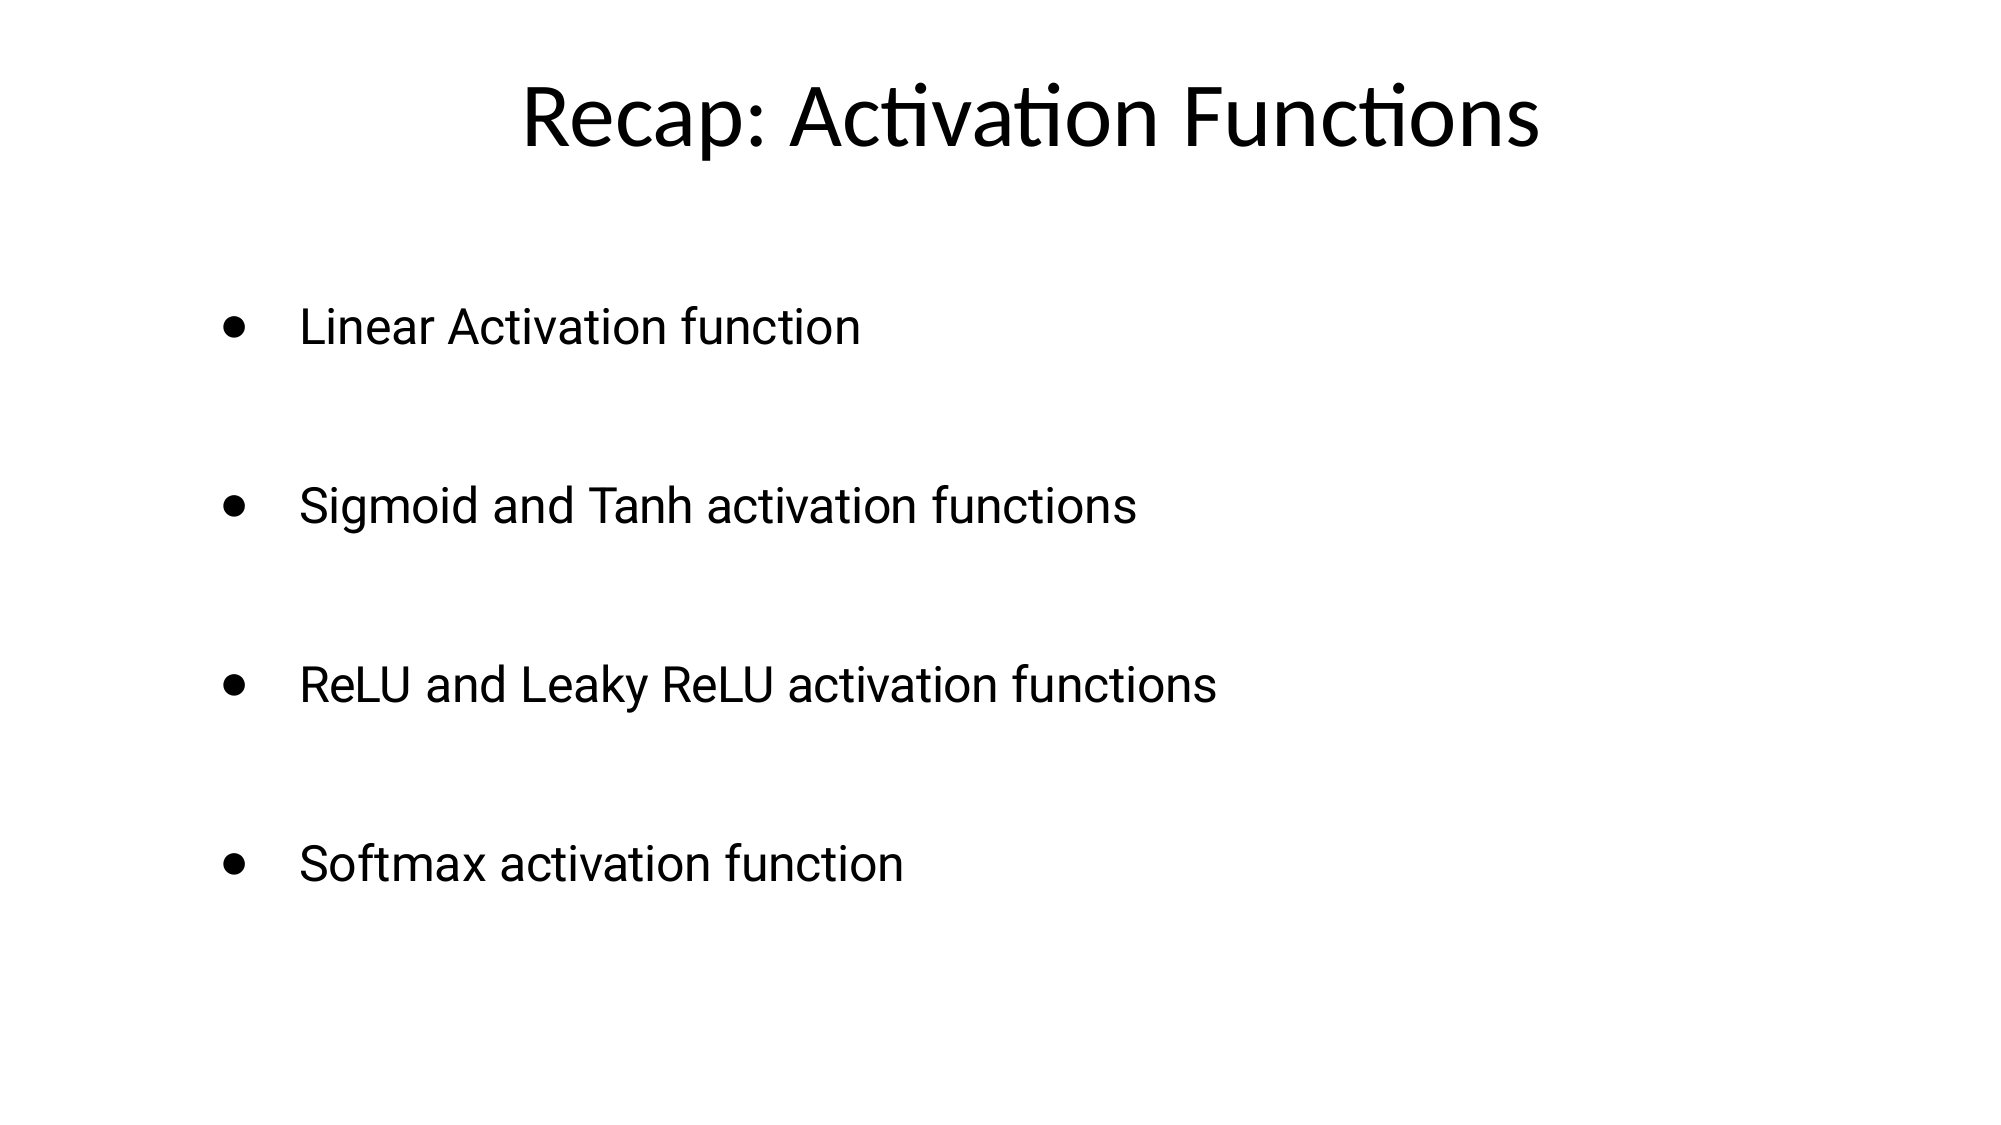

# Recap: Activation Functions
Linear Activation function

Sigmoid and Tanh activation functions

ReLU and Leaky ReLU activation functions

Softmax activation function